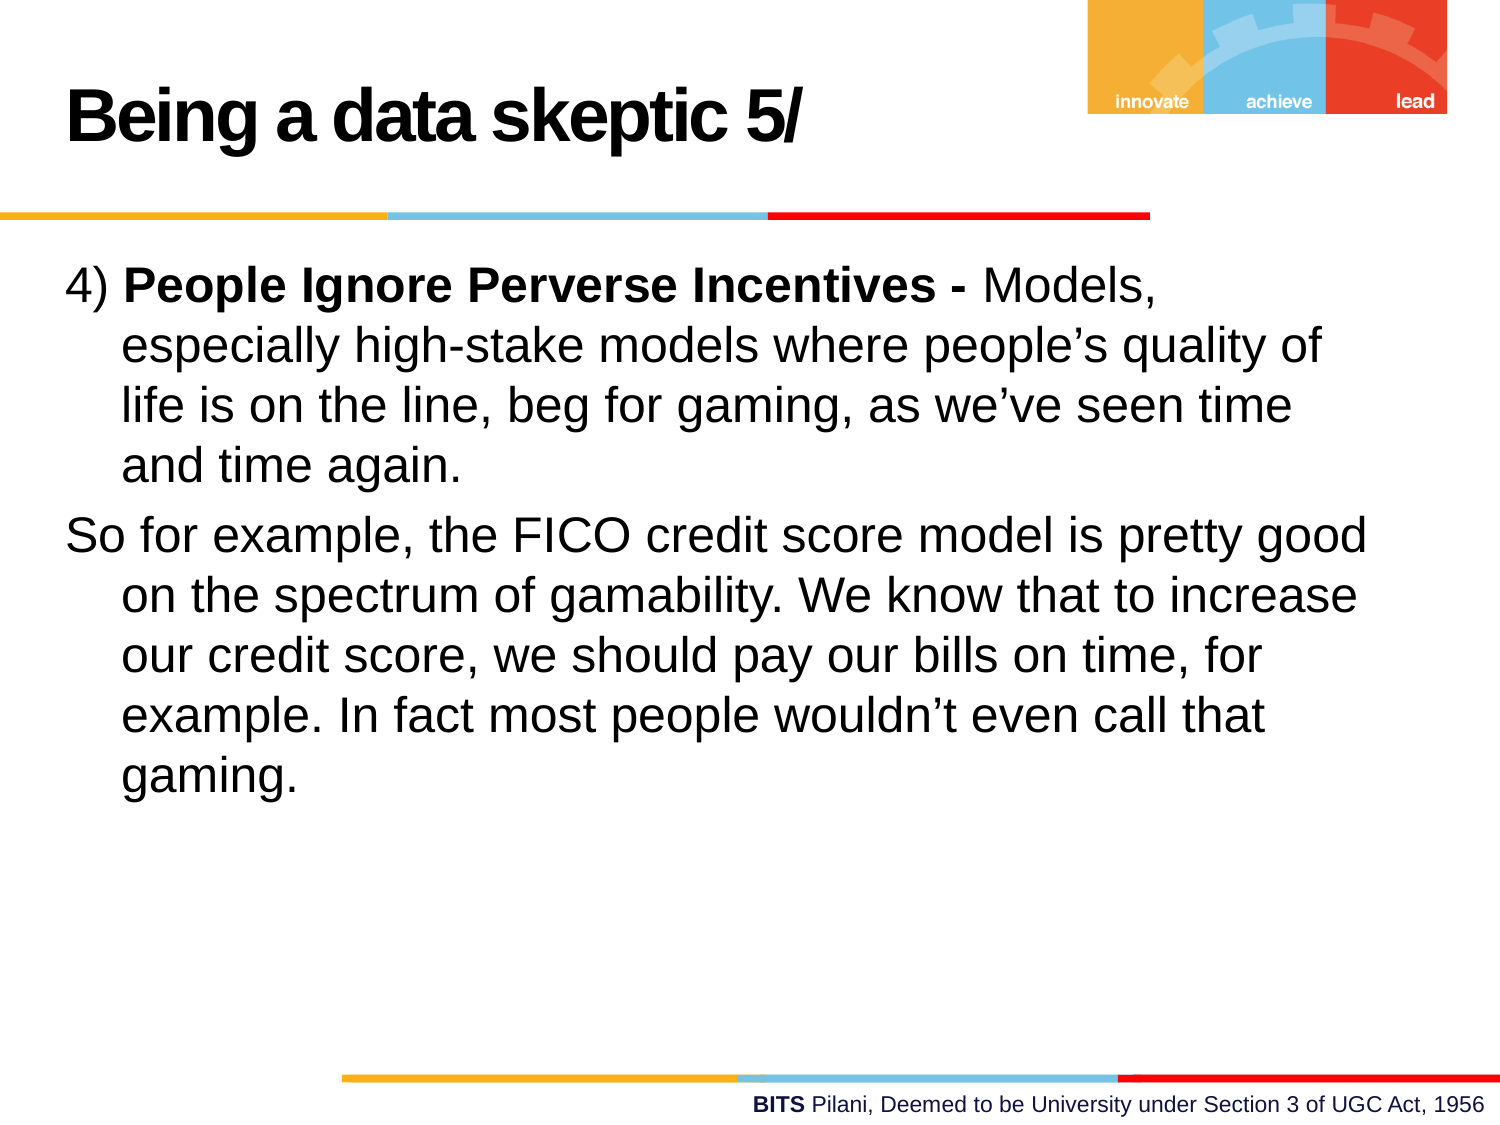

Being a data skeptic 5/
4) People Ignore Perverse Incentives - Models, especially high-stake models where people’s quality of life is on the line, beg for gaming, as we’ve seen time and time again.
So for example, the FICO credit score model is pretty good on the spectrum of gamability. We know that to increase our credit score, we should pay our bills on time, for example. In fact most people wouldn’t even call that gaming.